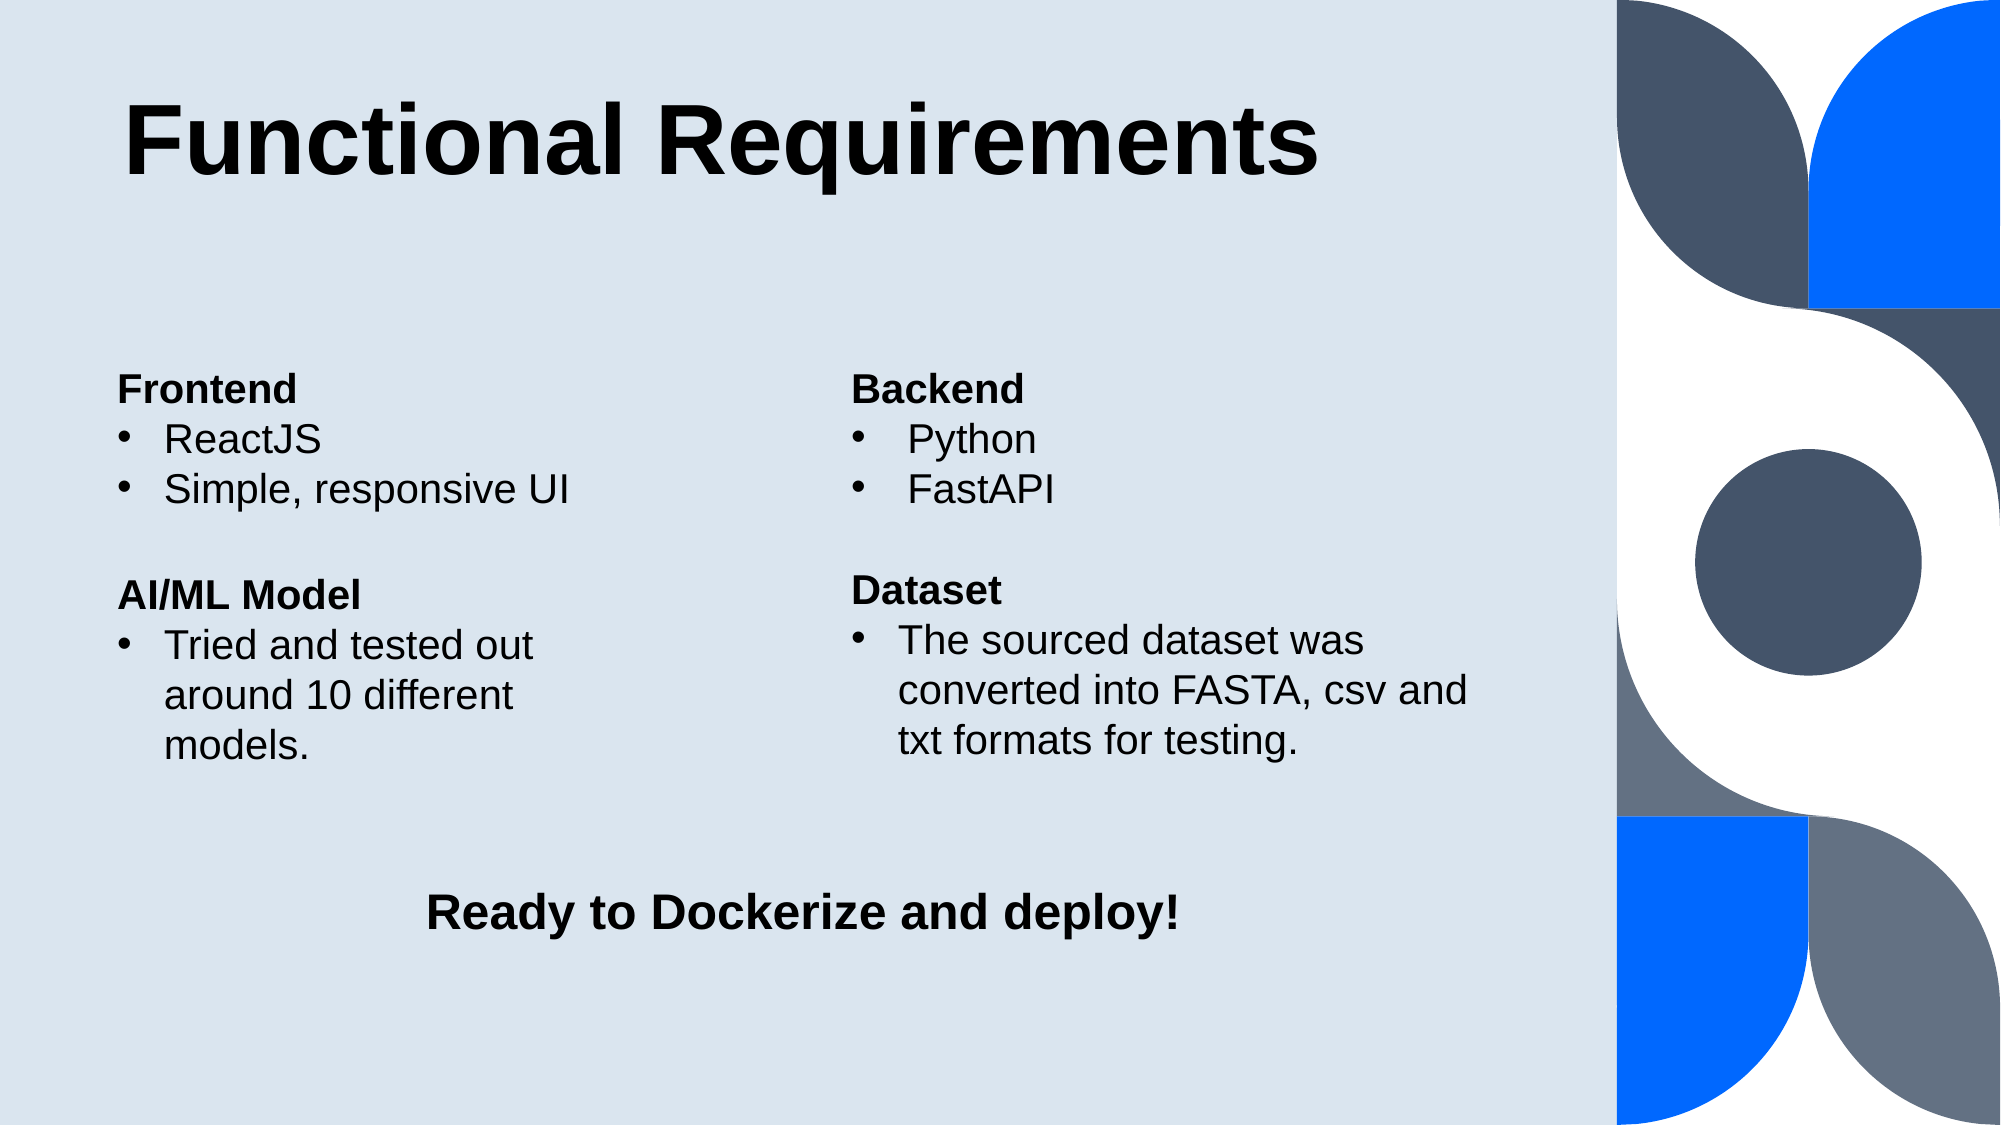

# Functional Requirements
Frontend
ReactJS
Simple, responsive UI
Backend
Python
FastAPI

Dataset
The sourced dataset was converted into FASTA, csv and txt formats for testing.
AI/ML Model
Tried and tested out around 10 different models.
Ready to Dockerize and deploy!